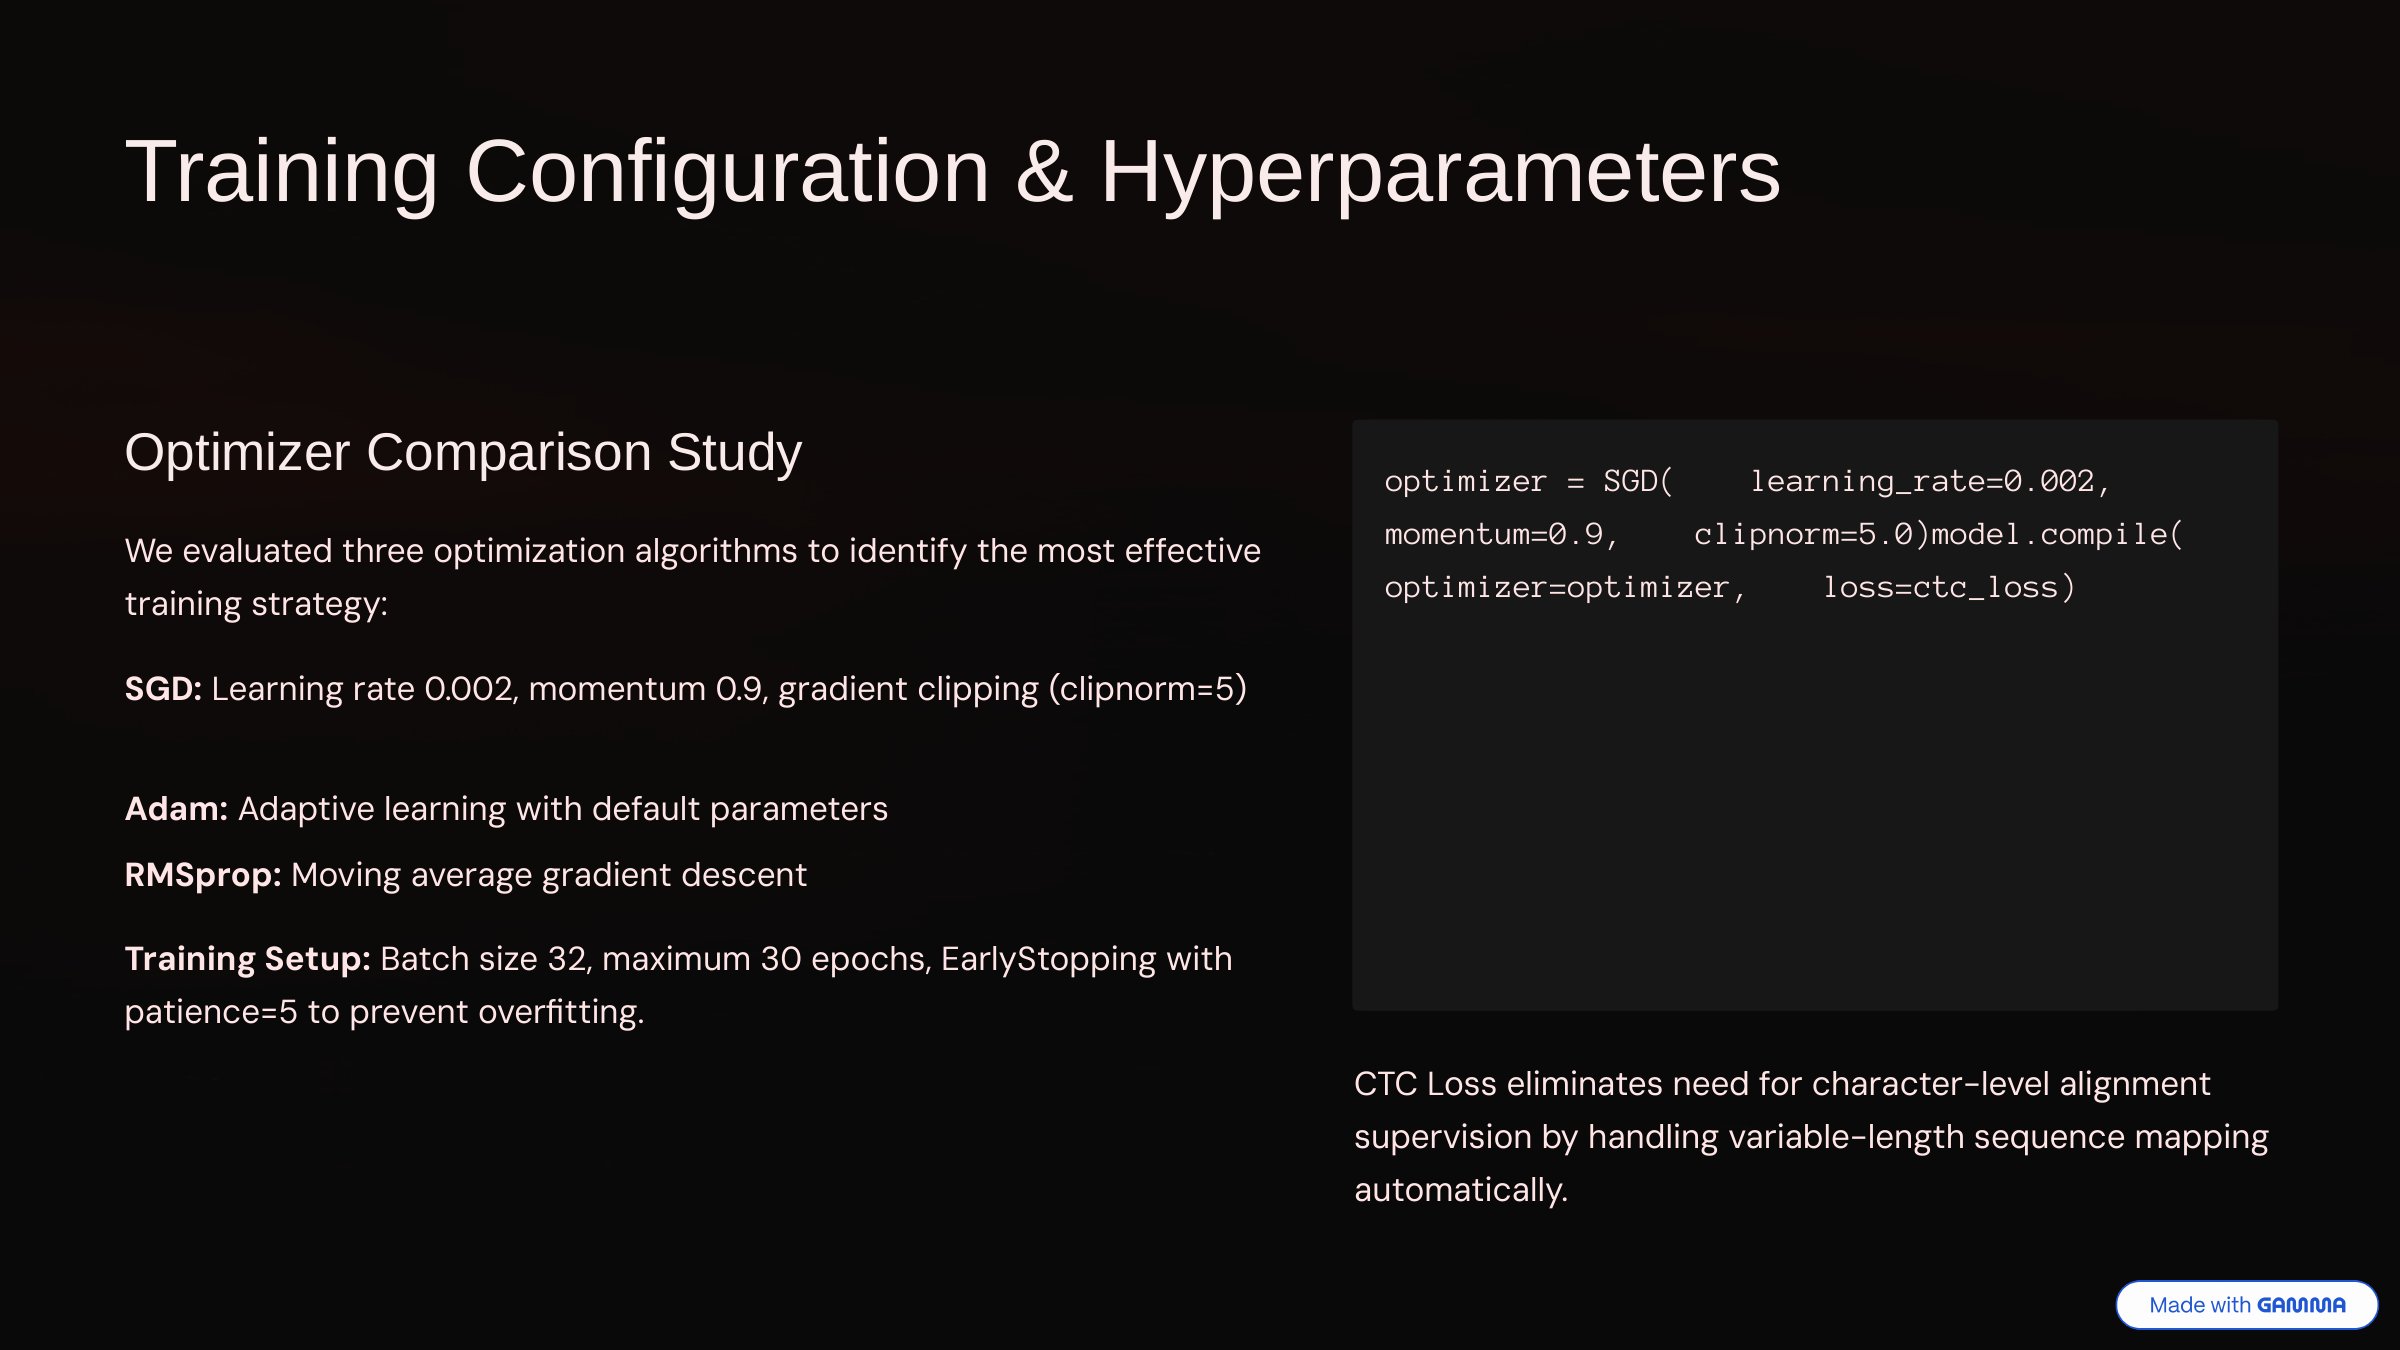

Training Configuration & Hyperparameters
Optimizer Comparison Study

optimizer = SGD(    learning_rate=0.002,    momentum=0.9,    clipnorm=5.0)model.compile(    optimizer=optimizer,    loss=ctc_loss)
We evaluated three optimization algorithms to identify the most effective training strategy:
SGD: Learning rate 0.002, momentum 0.9, gradient clipping (clipnorm=5)
Adam: Adaptive learning with default parameters
RMSprop: Moving average gradient descent
Training Setup: Batch size 32, maximum 30 epochs, EarlyStopping with patience=5 to prevent overfitting.
CTC Loss eliminates need for character-level alignment supervision by handling variable-length sequence mapping automatically.